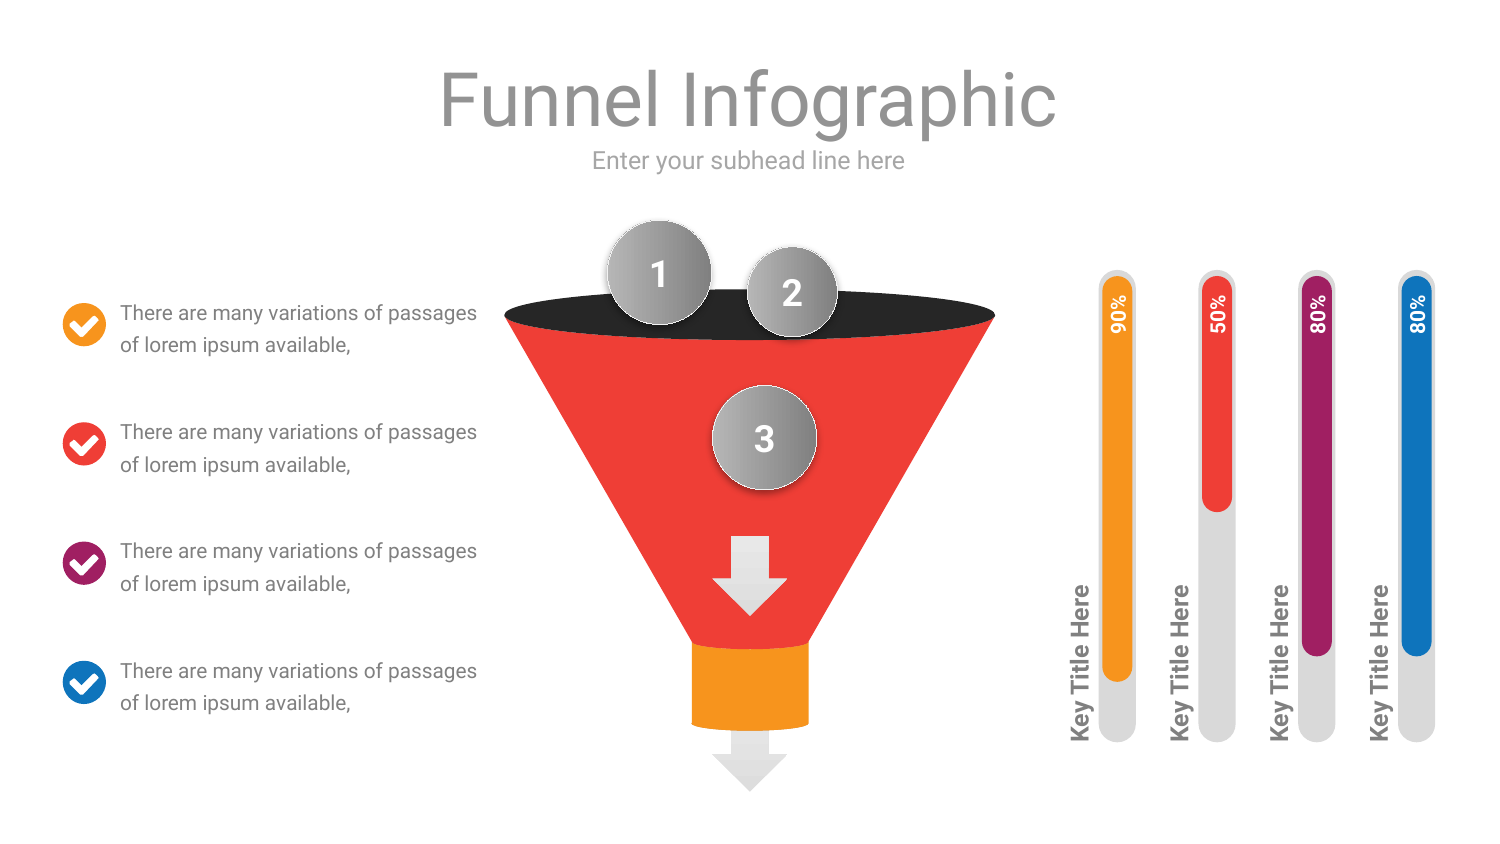

# Funnel Infographic
Enter your subhead line here
1
2

3

There are many variations of passages of lorem ipsum available,

There are many variations of passages of lorem ipsum available,

90%

50%

80%

80%
There are many variations of passages of lorem ipsum available,

Key Title Here
Key Title Here
Key Title Here
Key Title Here
There are many variations of passages of lorem ipsum available,